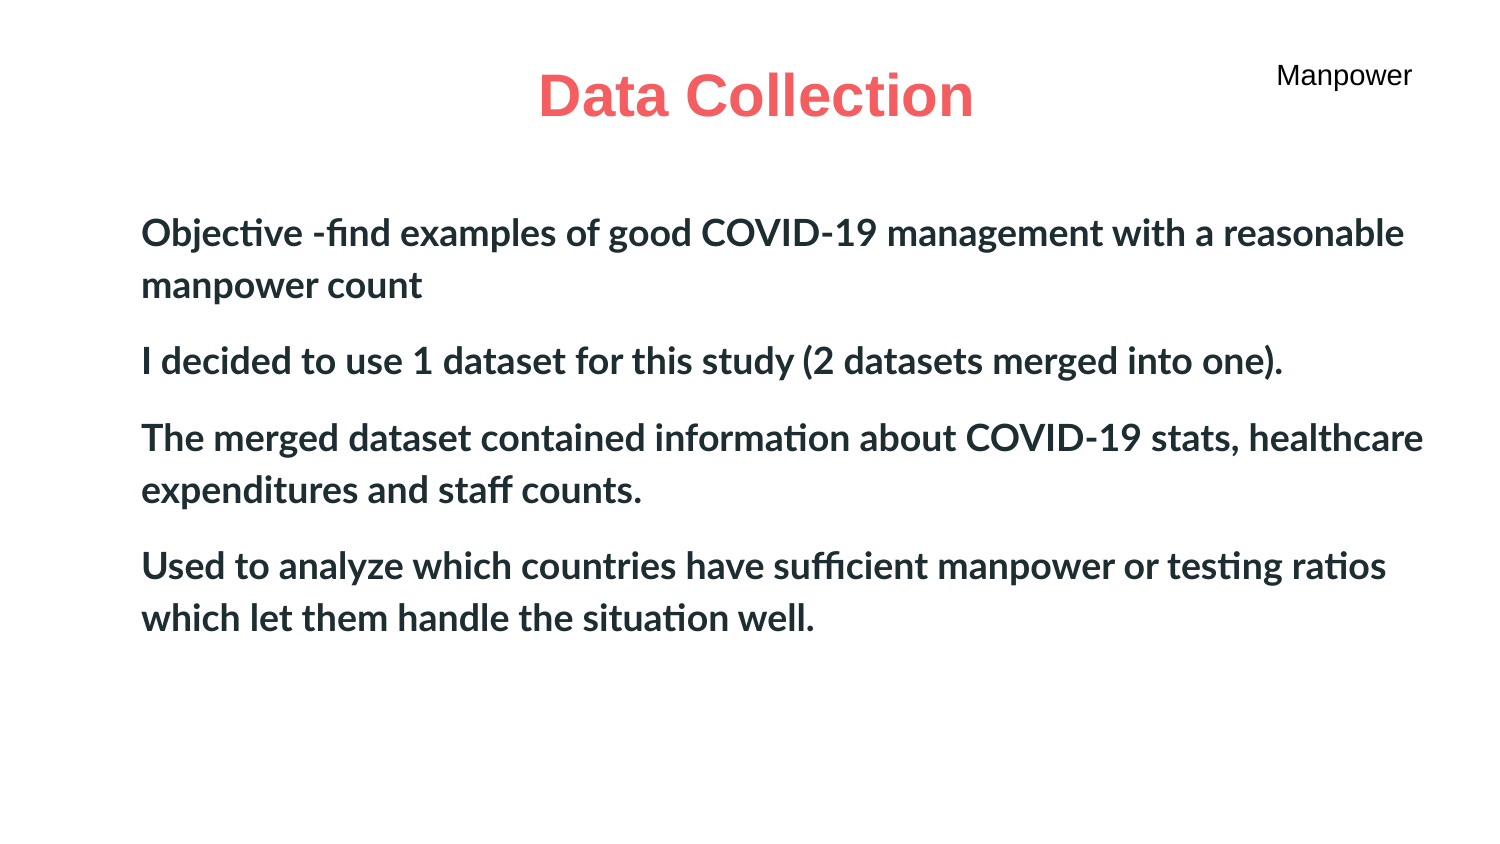

Data Collection

Manpower
Objective -find examples of good COVID-19 management with a reasonable manpower count
I decided to use 1 dataset for this study (2 datasets merged into one).
The merged dataset contained information about COVID-19 stats, healthcare expenditures and staff counts.
Used to analyze which countries have sufficient manpower or testing ratios which let them handle the situation well.